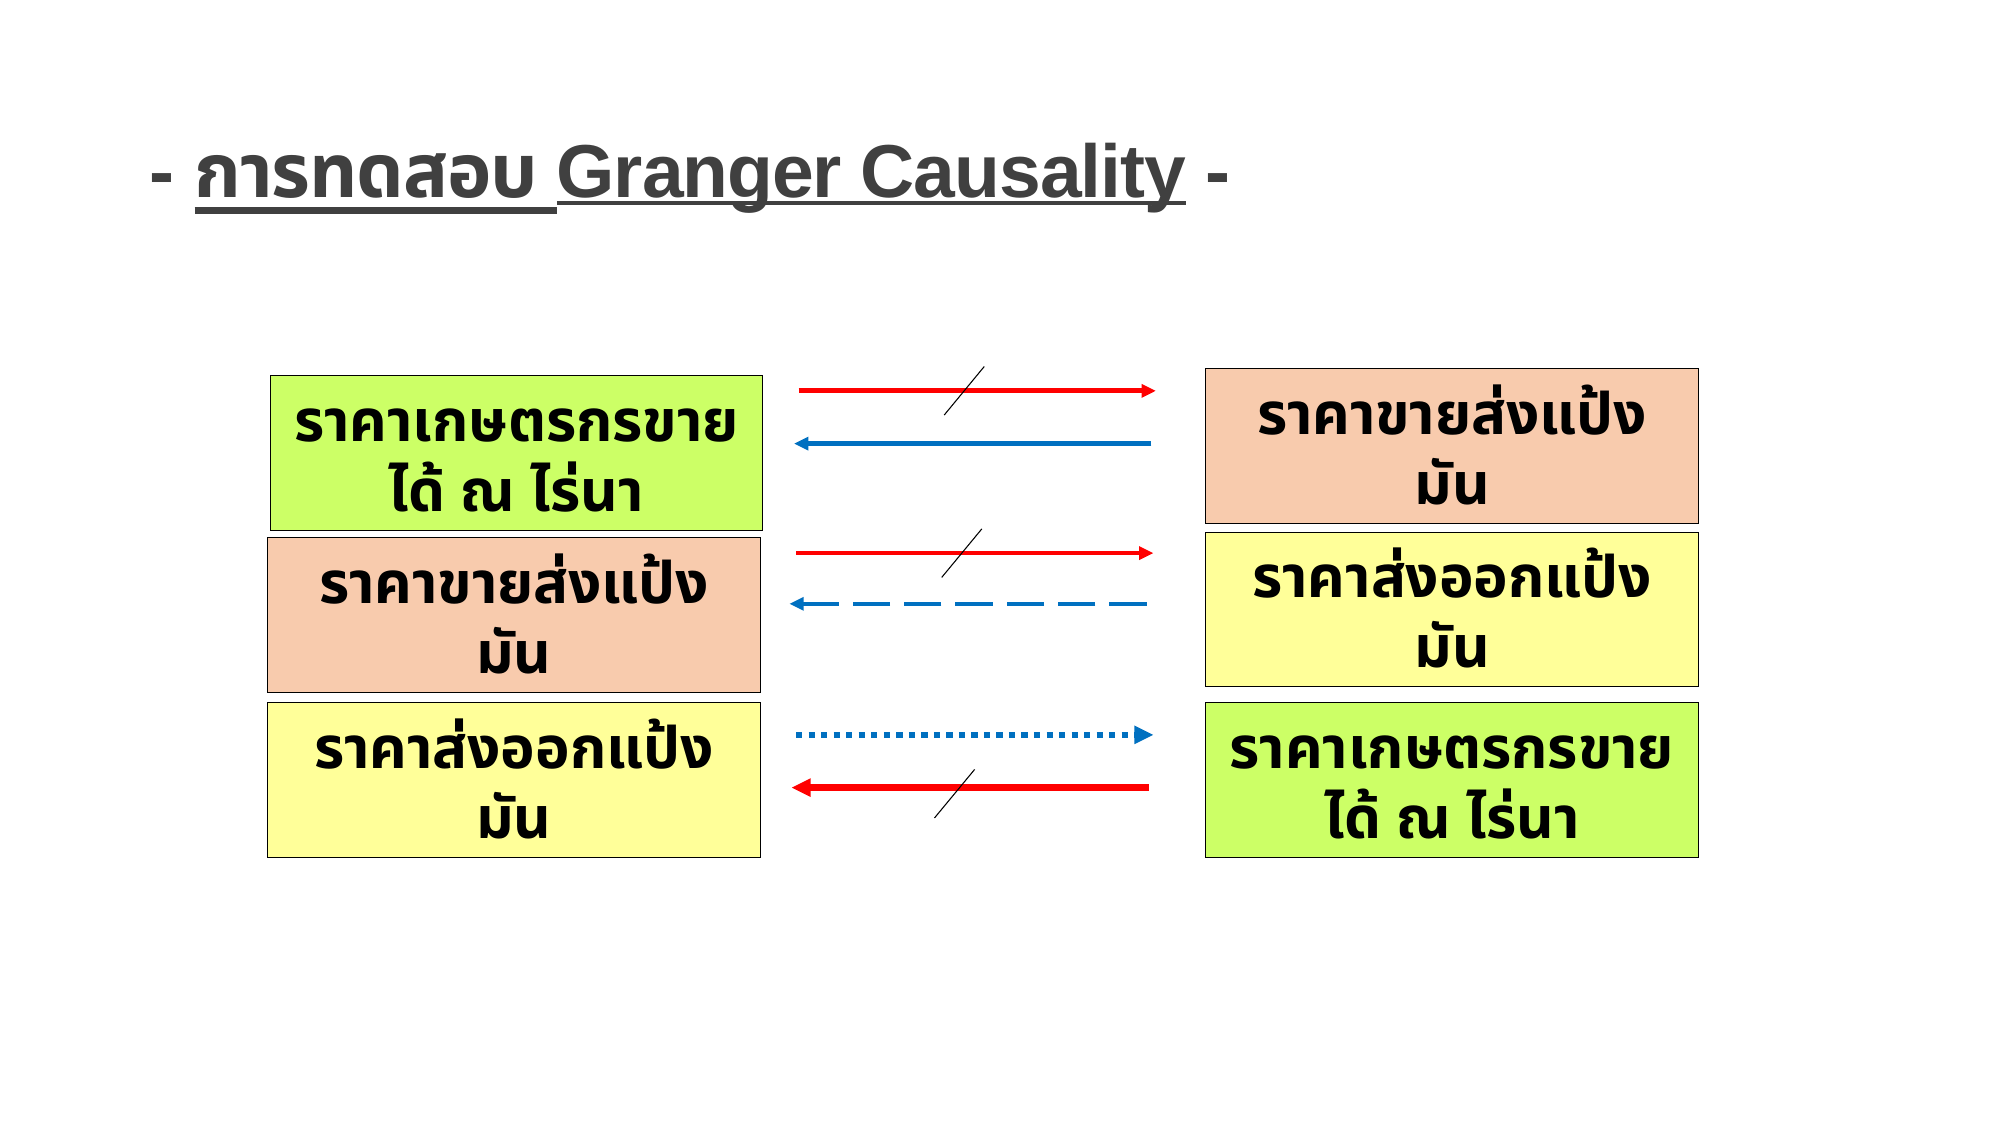

- การทดสอบ Granger Causality -
ราคาขายส่งแป้งมัน
ราคาเกษตรกรขายได้ ณ ไร่นา
ราคาส่งออกแป้งมัน
ราคาขายส่งแป้งมัน
ราคาส่งออกแป้งมัน
ราคาเกษตรกรขายได้ ณ ไร่นา